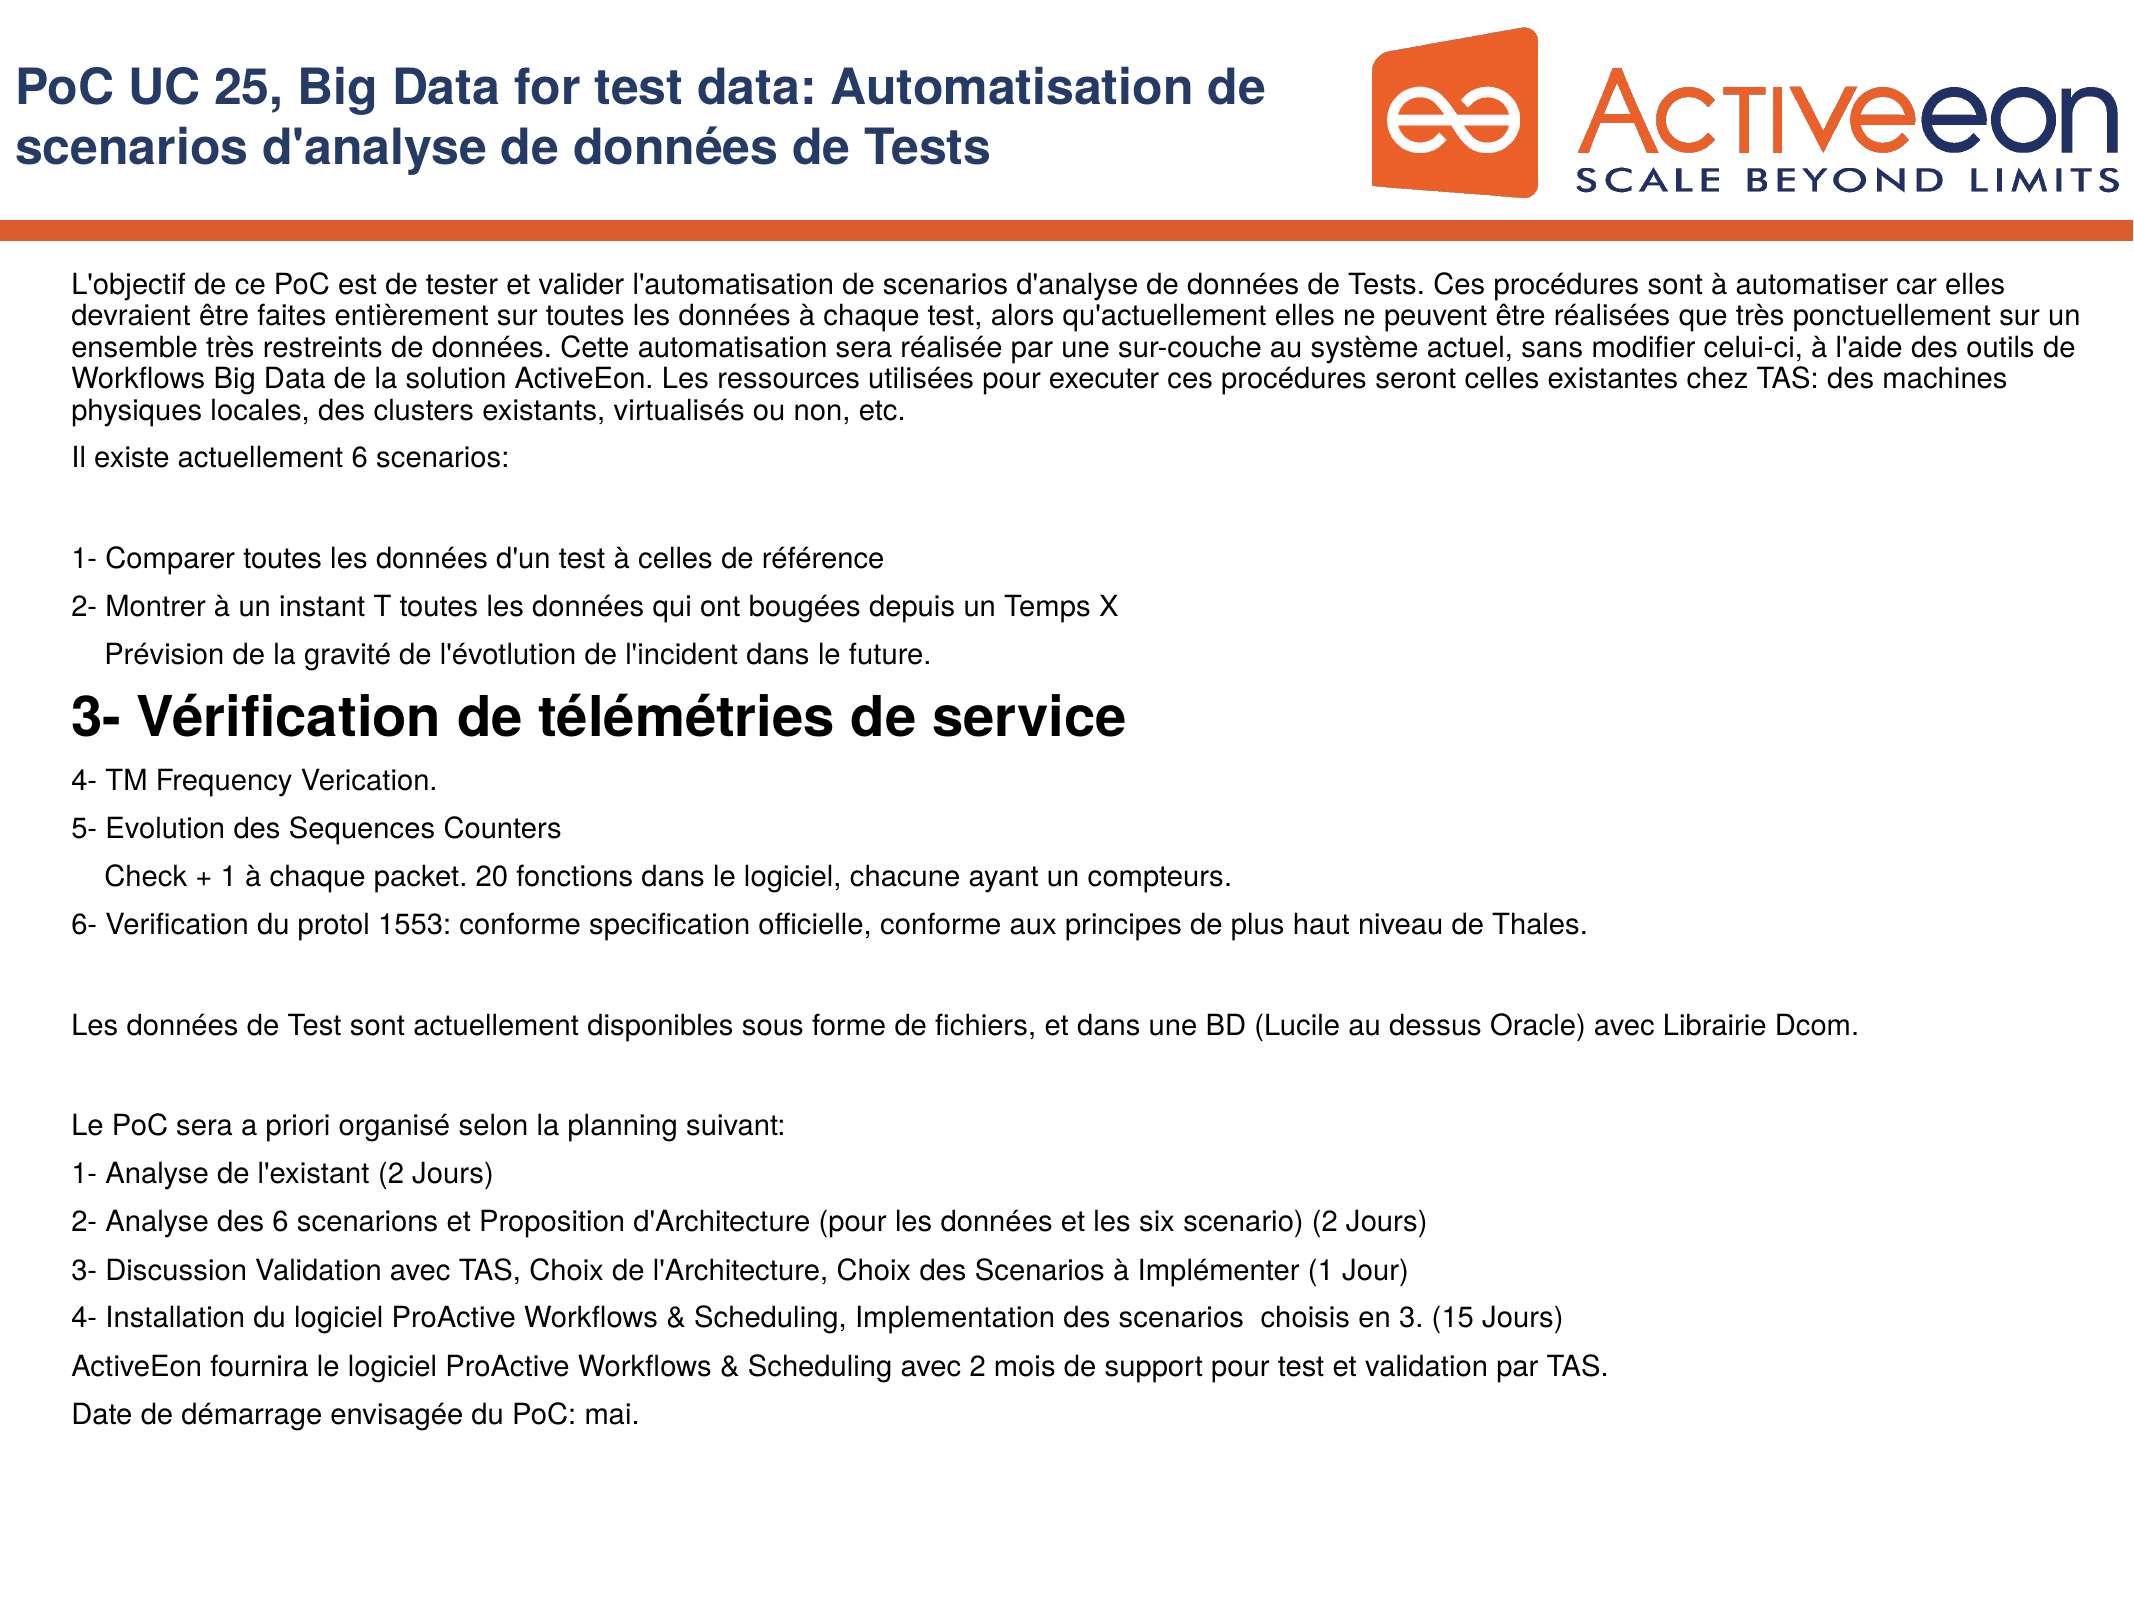

# PoC UC 25, Big Data for test data: Automatisation de scenarios d'analyse de données de Tests
L'objectif de ce PoC est de tester et valider l'automatisation de scenarios d'analyse de données de Tests. Ces procédures sont à automatiser car elles devraient être faites entièrement sur toutes les données à chaque test, alors qu'actuellement elles ne peuvent être réalisées que très ponctuellement sur un ensemble très restreints de données. Cette automatisation sera réalisée par une sur-couche au système actuel, sans modifier celui-ci, à l'aide des outils de Workflows Big Data de la solution ActiveEon. Les ressources utilisées pour executer ces procédures seront celles existantes chez TAS: des machines physiques locales, des clusters existants, virtualisés ou non, etc.
Il existe actuellement 6 scenarios:

1- Comparer toutes les données d'un test à celles de référence
2- Montrer à un instant T toutes les données qui ont bougées depuis un Temps X
    Prévision de la gravité de l'évotlution de l'incident dans le future.
3- Vérification de télémétries de service
4- TM Frequency Verication.
5- Evolution des Sequences Counters
    Check + 1 à chaque packet. 20 fonctions dans le logiciel, chacune ayant un compteurs.
6- Verification du protol 1553: conforme specification officielle, conforme aux principes de plus haut niveau de Thales.

Les données de Test sont actuellement disponibles sous forme de fichiers, et dans une BD (Lucile au dessus Oracle) avec Librairie Dcom.

Le PoC sera a priori organisé selon la planning suivant:
1- Analyse de l'existant (2 Jours)
2- Analyse des 6 scenarions et Proposition d'Architecture (pour les données et les six scenario) (2 Jours)
3- Discussion Validation avec TAS, Choix de l'Architecture, Choix des Scenarios à Implémenter (1 Jour)
4- Installation du logiciel ProActive Workflows & Scheduling, Implementation des scenarios  choisis en 3. (15 Jours)
ActiveEon fournira le logiciel ProActive Workflows & Scheduling avec 2 mois de support pour test et validation par TAS.
Date de démarrage envisagée du PoC: mai.